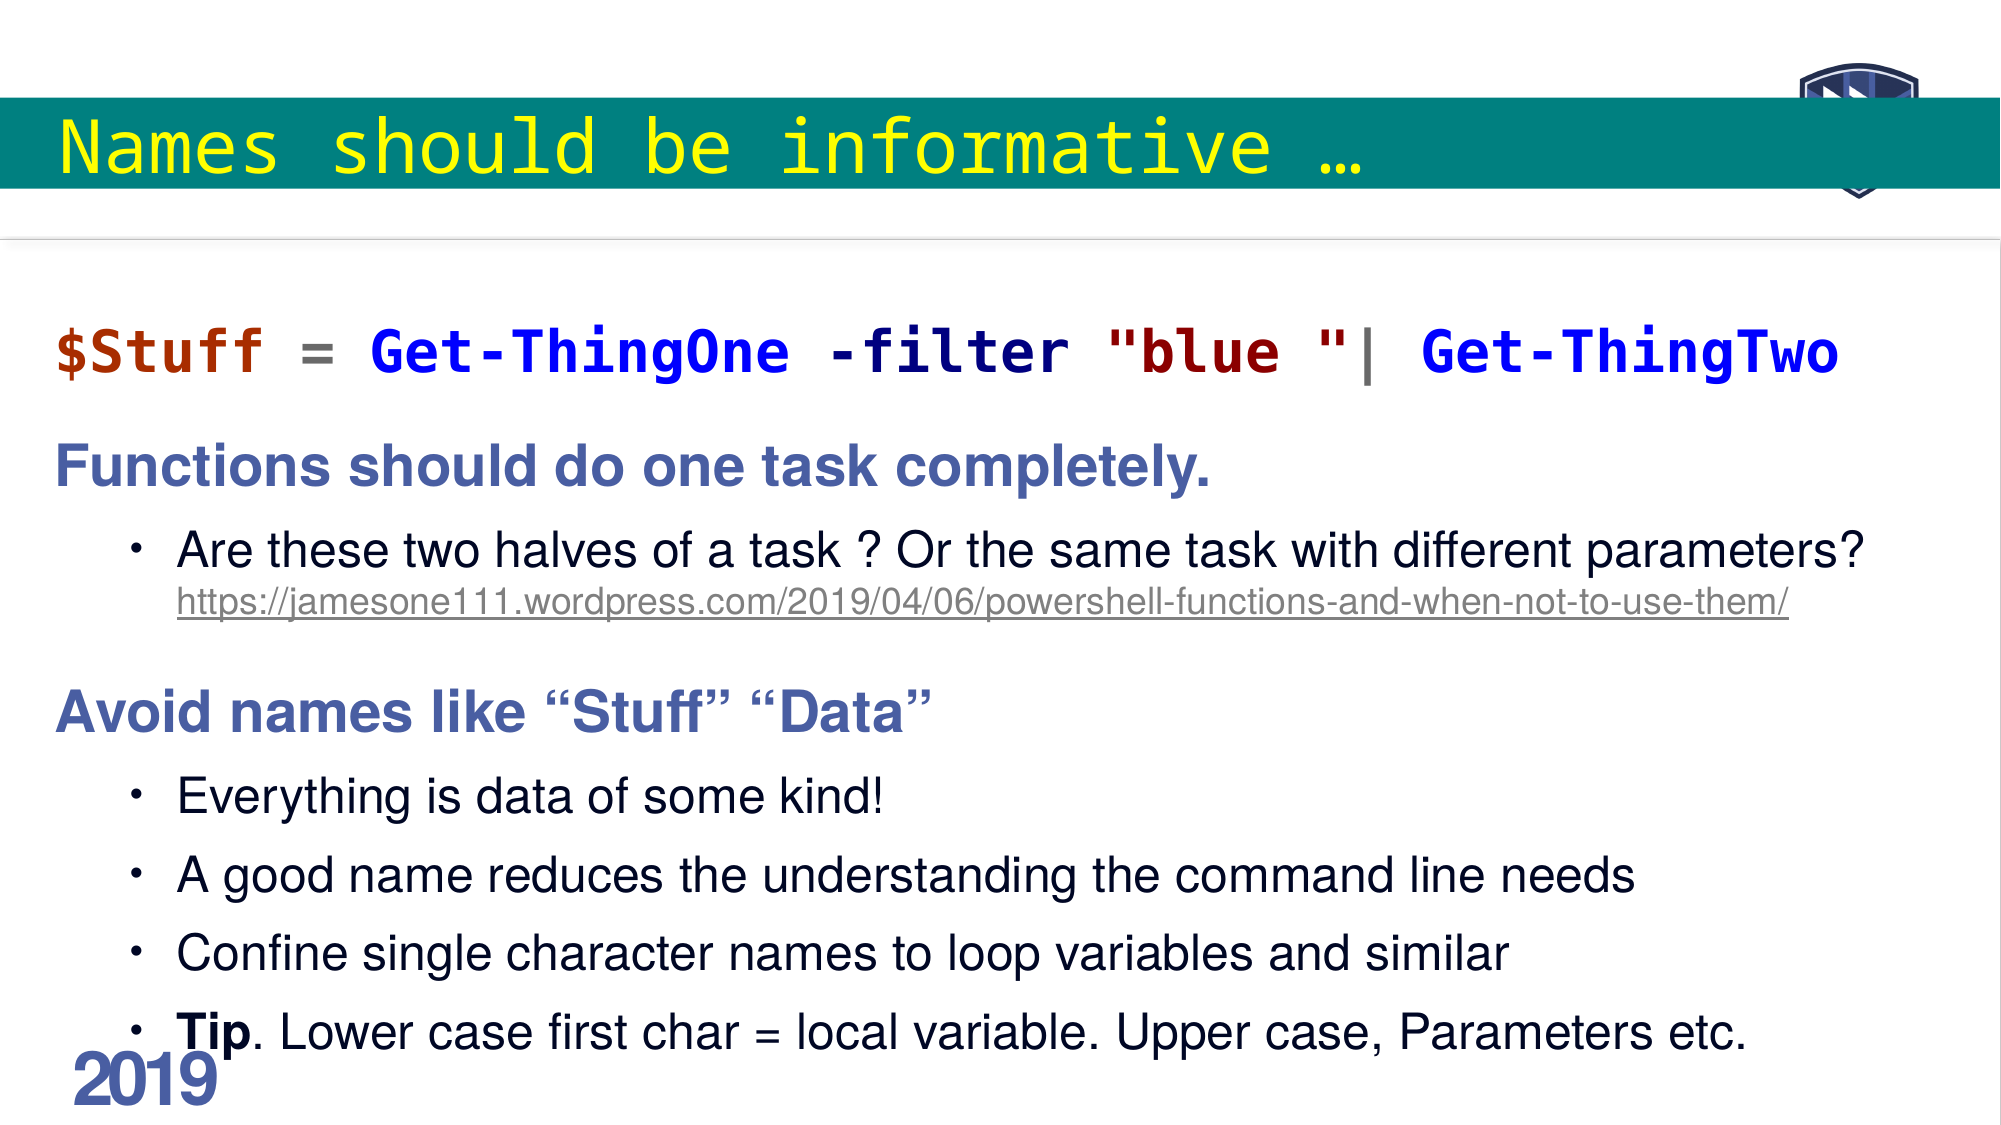

# Names should be informative …
$Stuff = Get-ThingOne -filter "blue "| Get-ThingTwo
Functions should do one task completely.
Are these two halves of a task ? Or the same task with different parameters?
https://jamesone111.wordpress.com/2019/04/06/powershell-functions-and-when-not-to-use-them/
Avoid names like “Stuff” “Data”
Everything is data of some kind!
A good name reduces the understanding the command line needs
Confine single character names to loop variables and similar
Tip. Lower case first char = local variable. Upper case, Parameters etc.